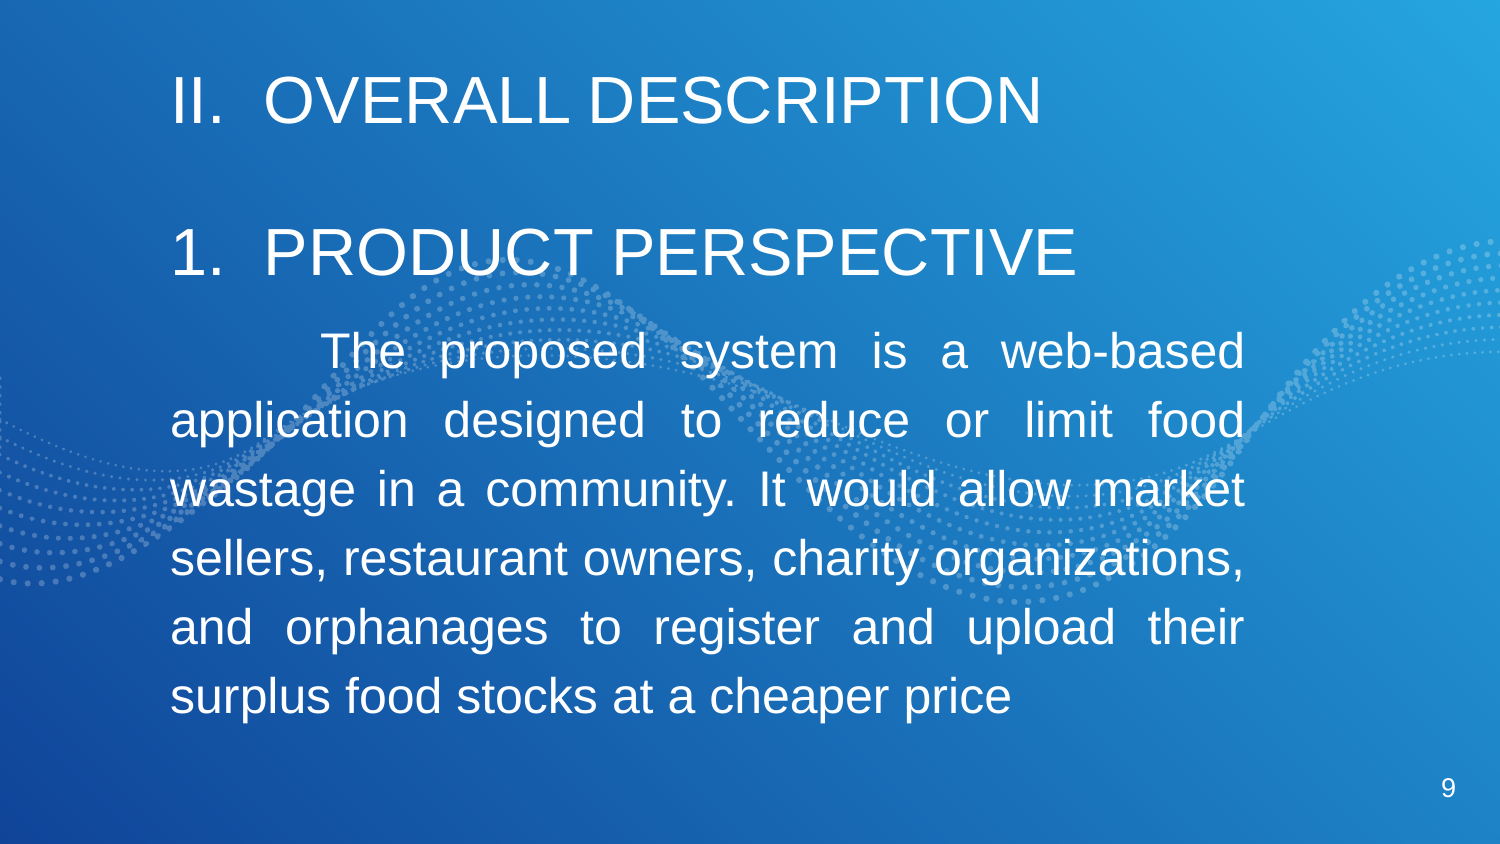

OVERALL DESCRIPTION
PRODUCT PERSPECTIVE
	The proposed system is a web-based application designed to reduce or limit food wastage in a community. It would allow market sellers, restaurant owners, charity organizations, and orphanages to register and upload their surplus food stocks at a cheaper price
9